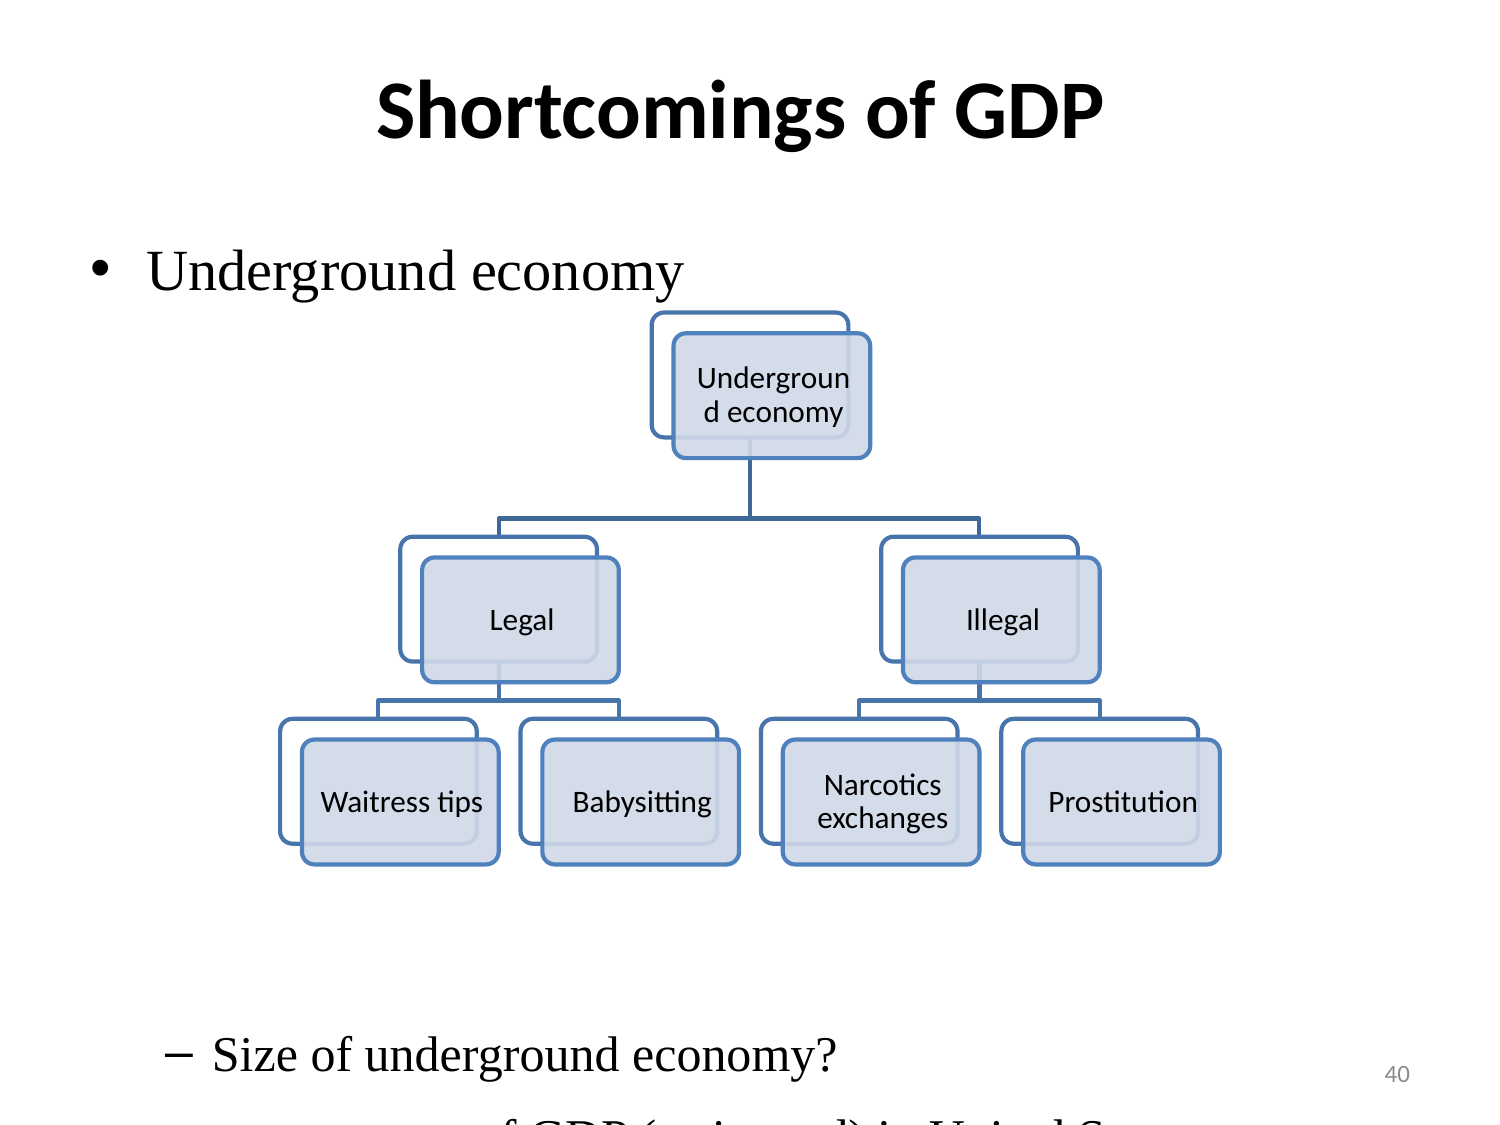

# Shortcomings of GDP
Underground economy

Size of underground economy?
   percent of GDP (estimated) in United States
   percent in developing countries
Underground economy
Legal
Waitress tips
Babysitting
Illegal
Narcotics exchanges
Prostitution
40